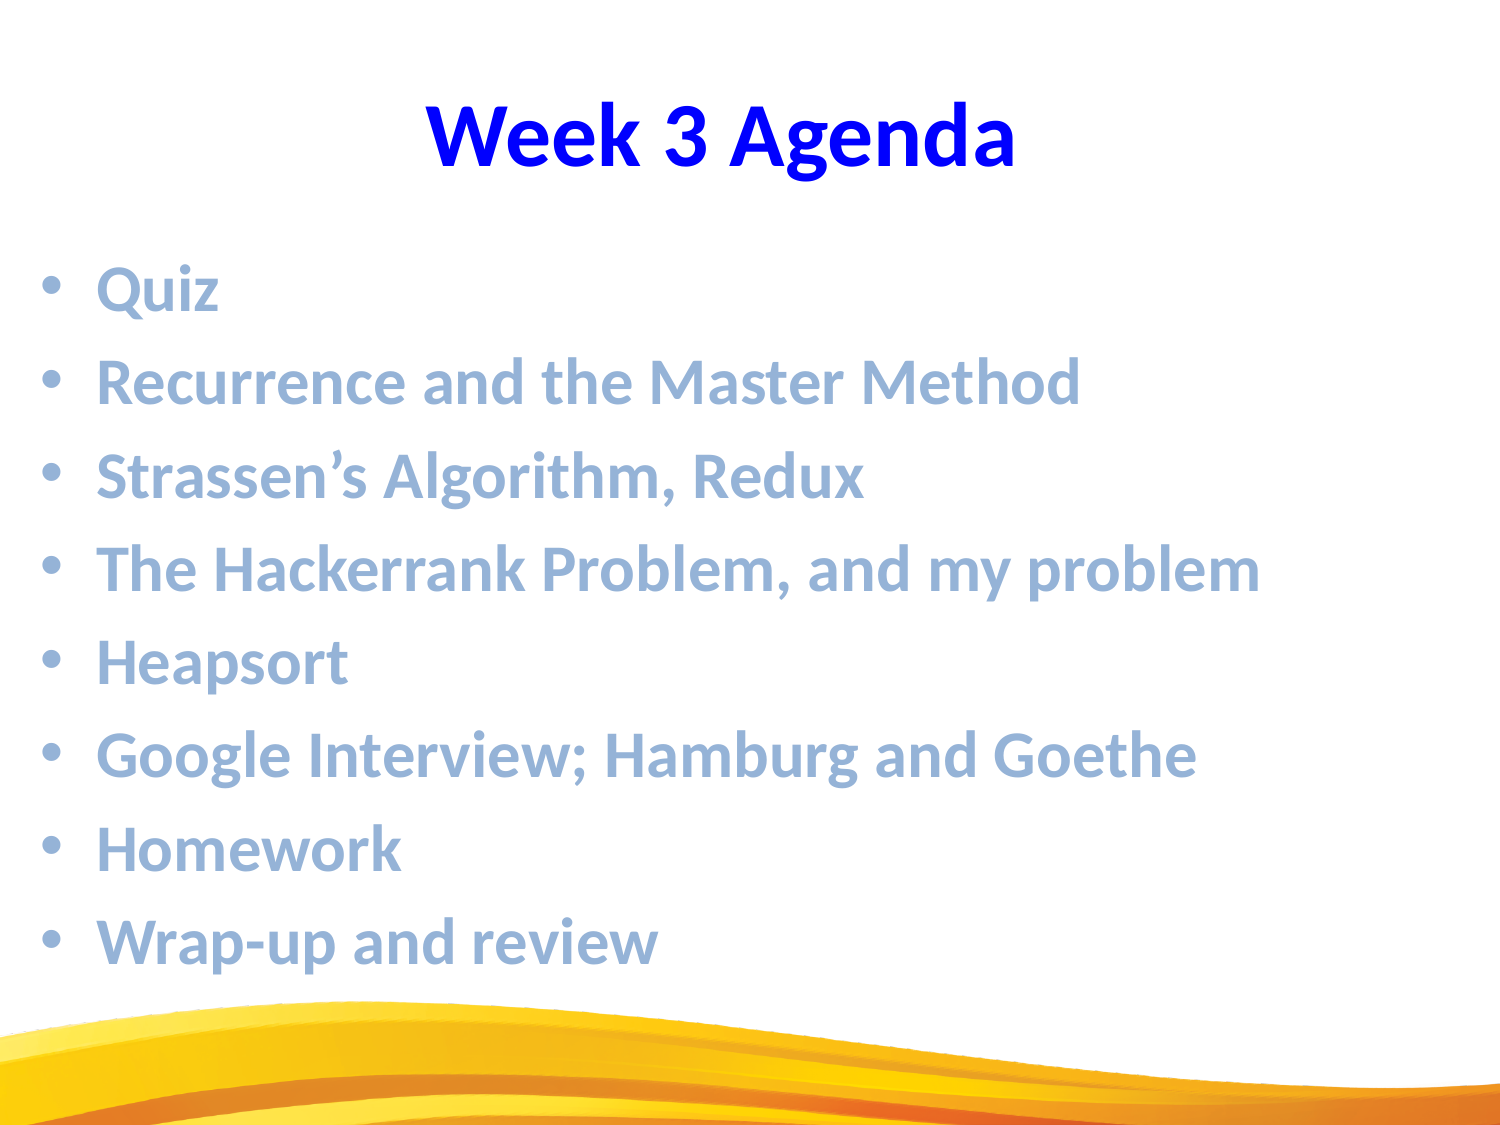

Week 3 Agenda
Quiz
Recurrence and the Master Method
Strassen’s Algorithm, Redux
The Hackerrank Problem, and my problem
Heapsort
Google Interview; Hamburg and Goethe
Homework
Wrap-up and review
2